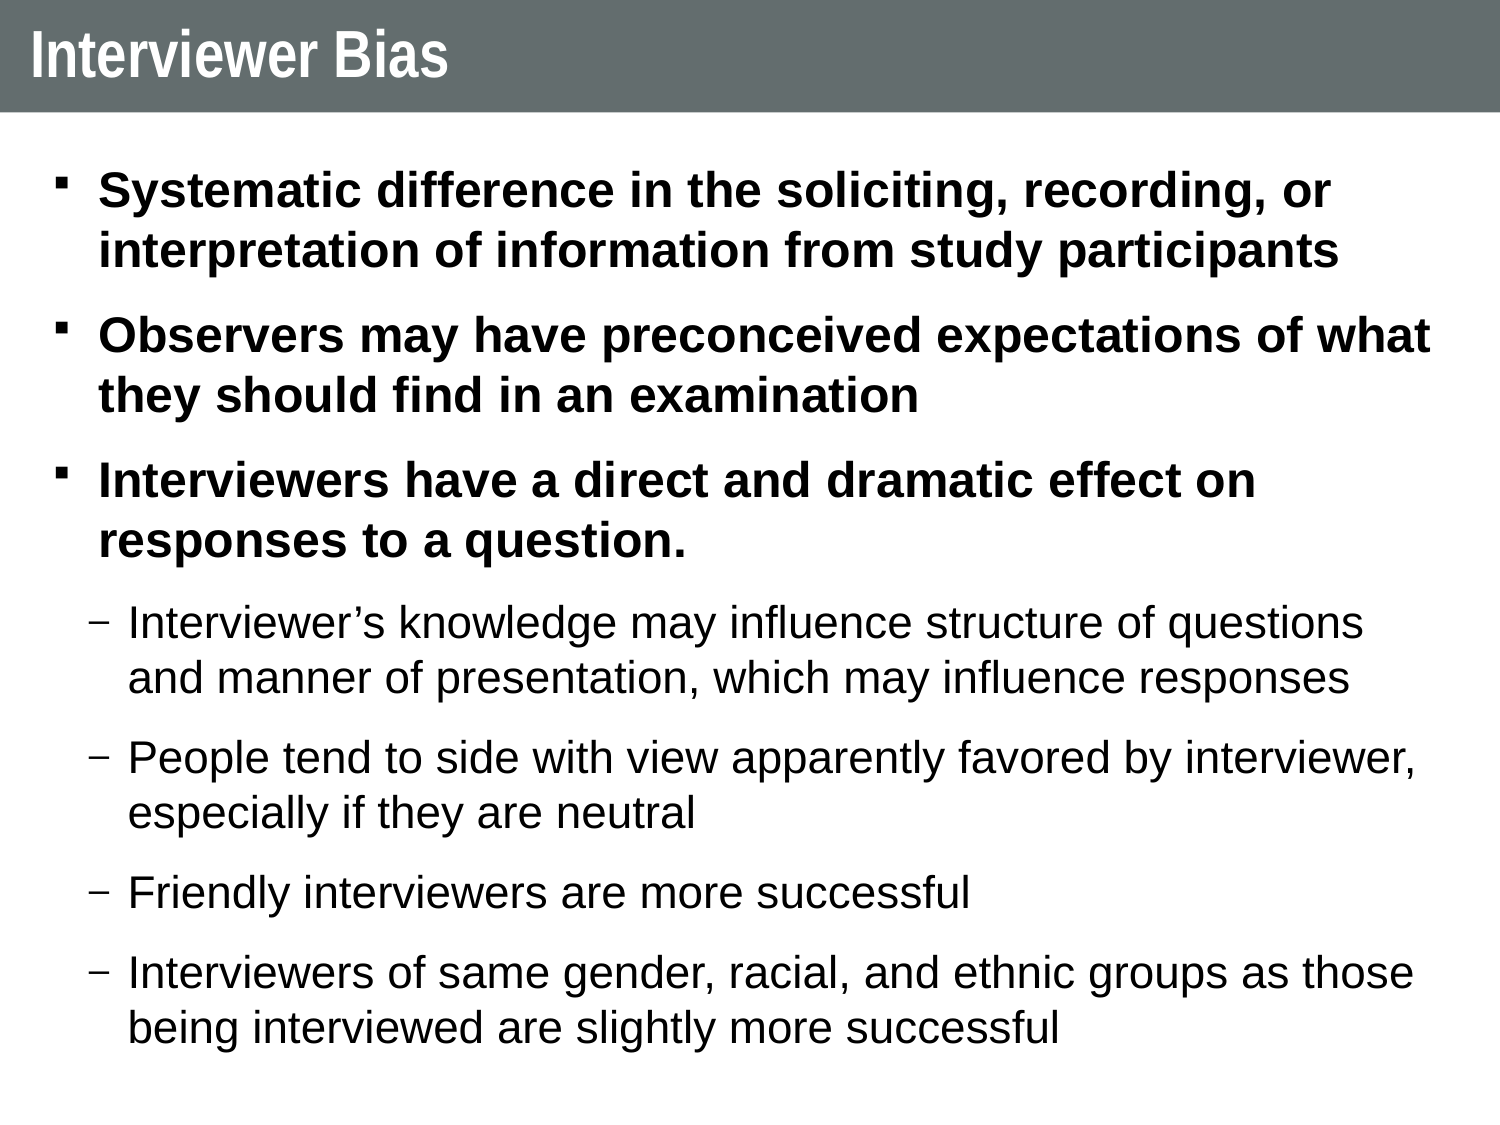

# Interviewer Bias
Systematic difference in the soliciting, recording, or interpretation of information from study participants
Observers may have preconceived expectations of what they should find in an examination
Interviewers have a direct and dramatic effect on responses to a question.
Interviewer’s knowledge may influence structure of questions and manner of presentation, which may influence responses
People tend to side with view apparently favored by interviewer, especially if they are neutral
Friendly interviewers are more successful
Interviewers of same gender, racial, and ethnic groups as those being interviewed are slightly more successful